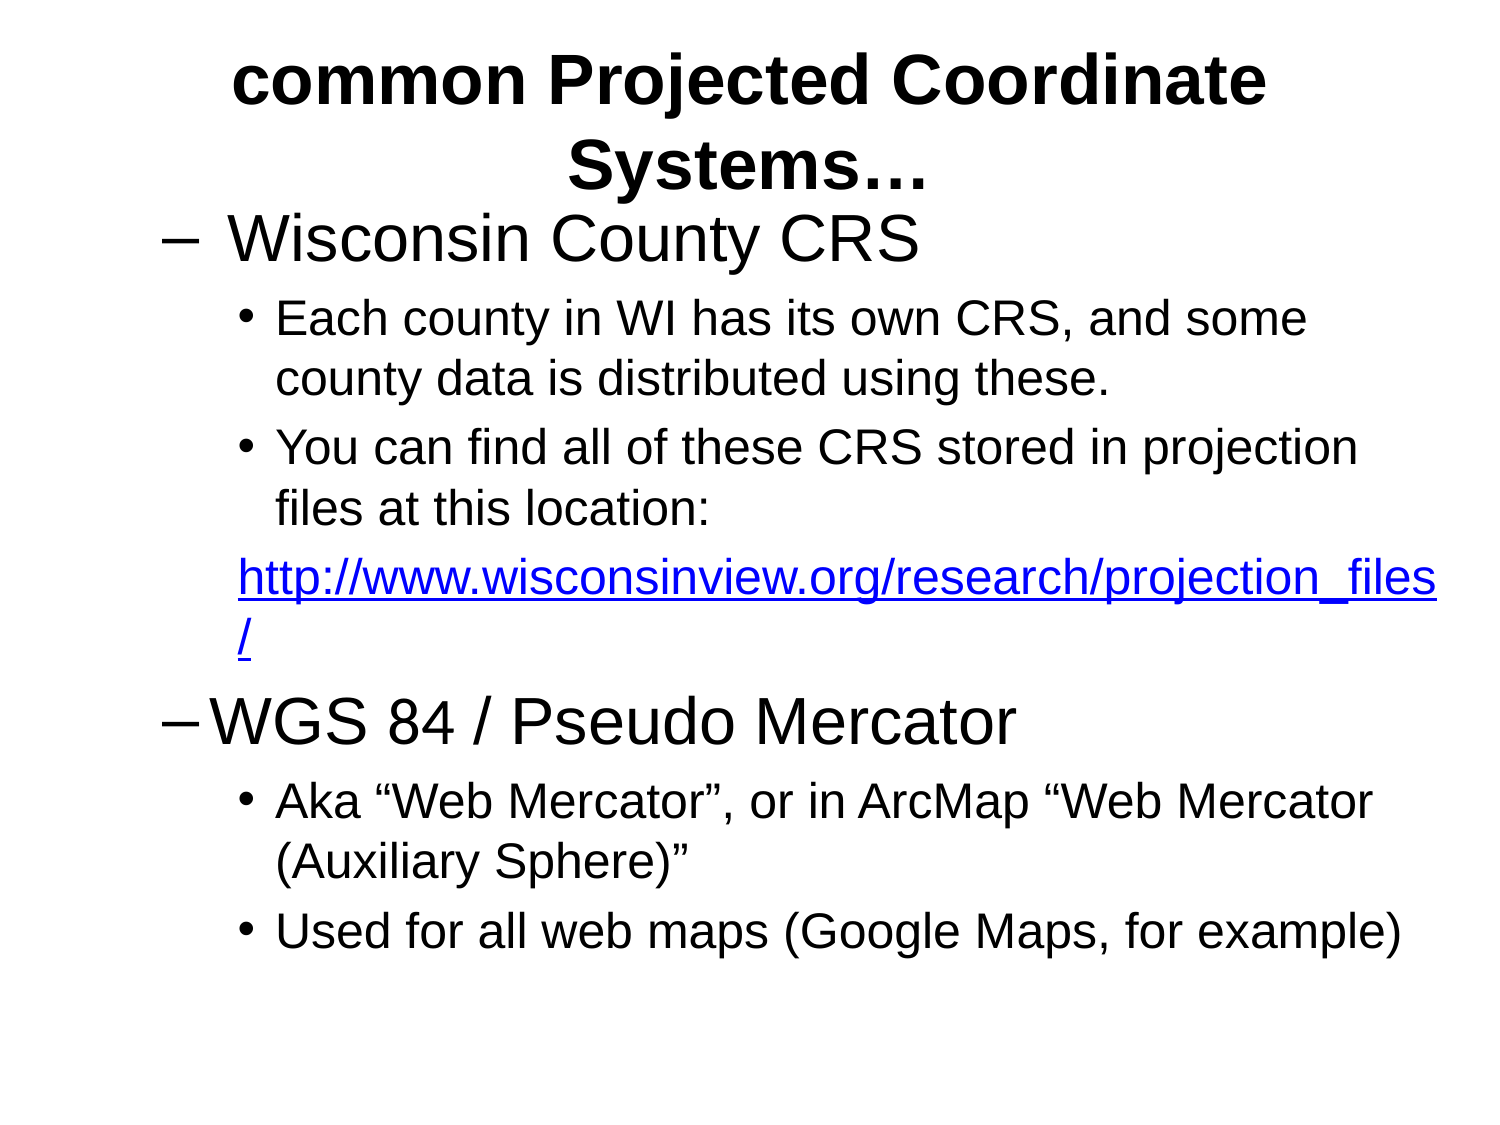

common Projected Coordinate Systems…
 Wisconsin County CRS
Each county in WI has its own CRS, and some county data is distributed using these.
You can find all of these CRS stored in projection files at this location:
http://www.wisconsinview.org/research/projection_files/
WGS 84 / Pseudo Mercator
Aka “Web Mercator”, or in ArcMap “Web Mercator (Auxiliary Sphere)”
Used for all web maps (Google Maps, for example)